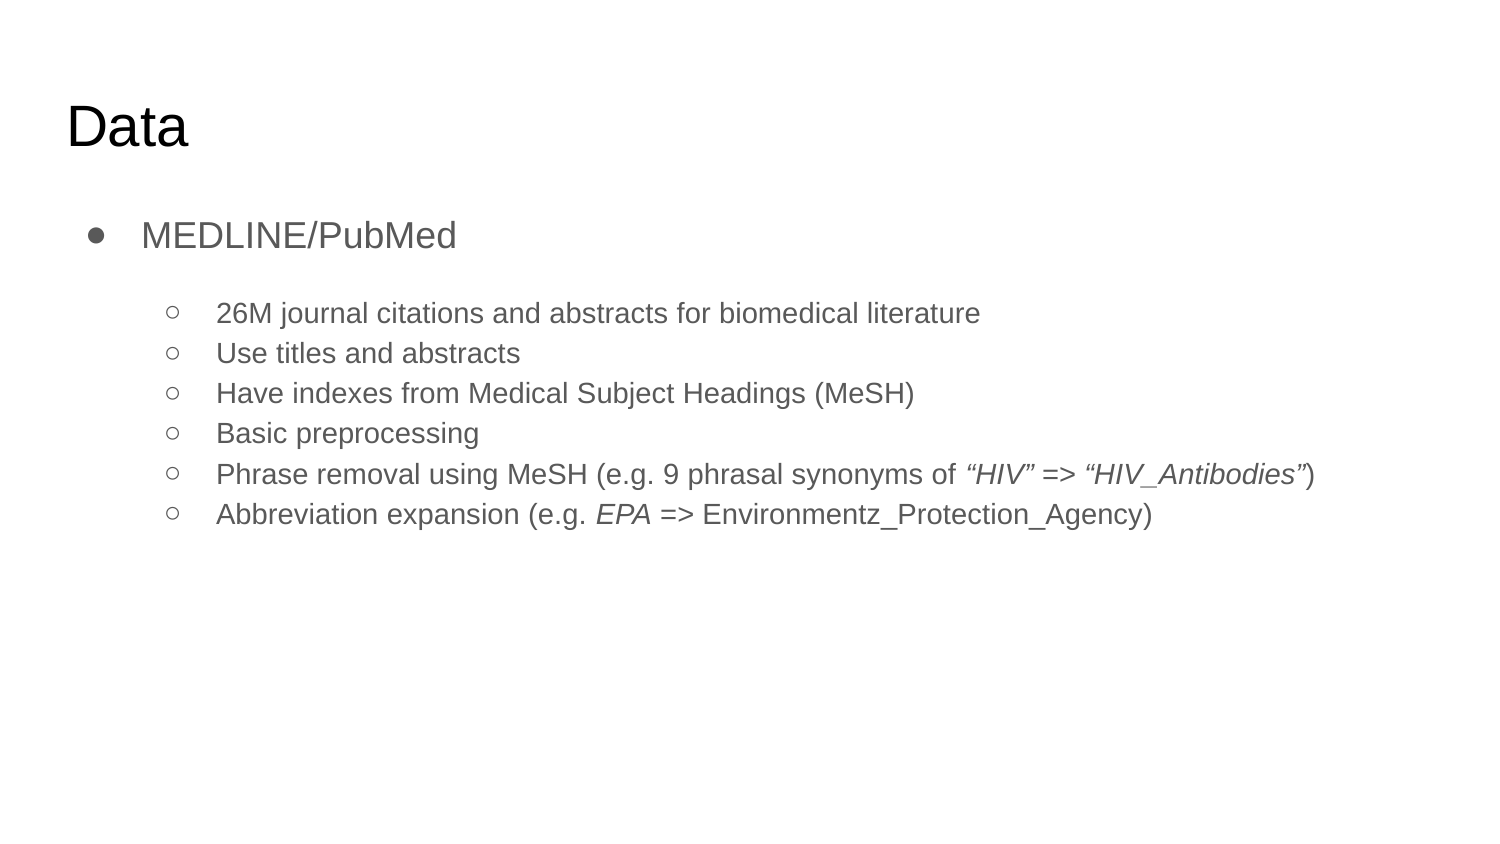

# Data
MEDLINE/PubMed
26M journal citations and abstracts for biomedical literature
Use titles and abstracts
Have indexes from Medical Subject Headings (MeSH)
Basic preprocessing
Phrase removal using MeSH (e.g. 9 phrasal synonyms of “HIV” => “HIV_Antibodies”)
Abbreviation expansion (e.g. EPA => Environmentz_Protection_Agency)